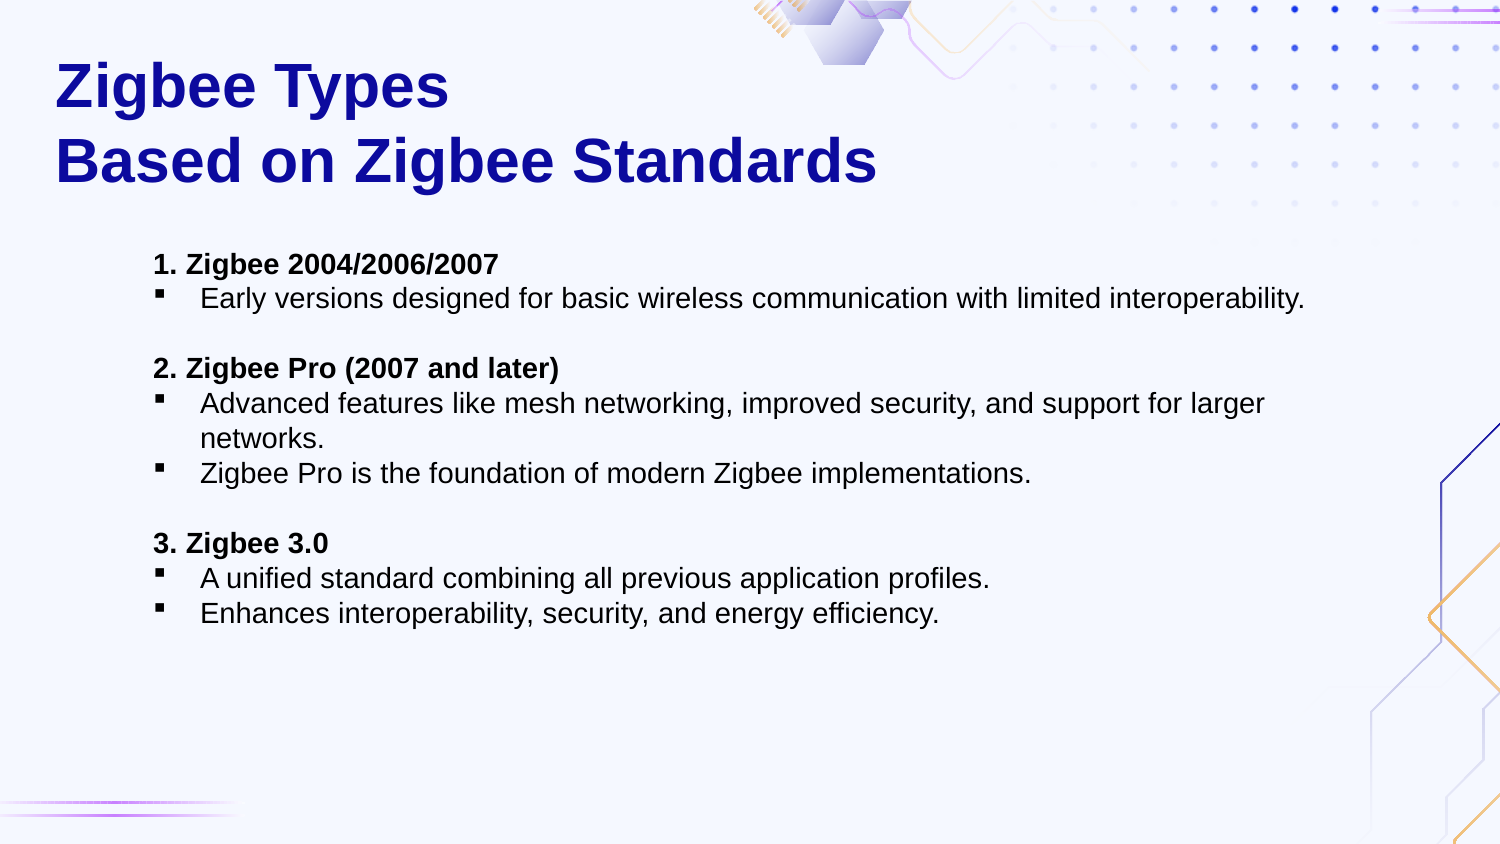

# Zigbee Types Based on Zigbee Standards
1. Zigbee 2004/2006/2007
Early versions designed for basic wireless communication with limited interoperability.

2. Zigbee Pro (2007 and later)
Advanced features like mesh networking, improved security, and support for larger networks.
Zigbee Pro is the foundation of modern Zigbee implementations.

3. Zigbee 3.0
A unified standard combining all previous application profiles.
Enhances interoperability, security, and energy efficiency.